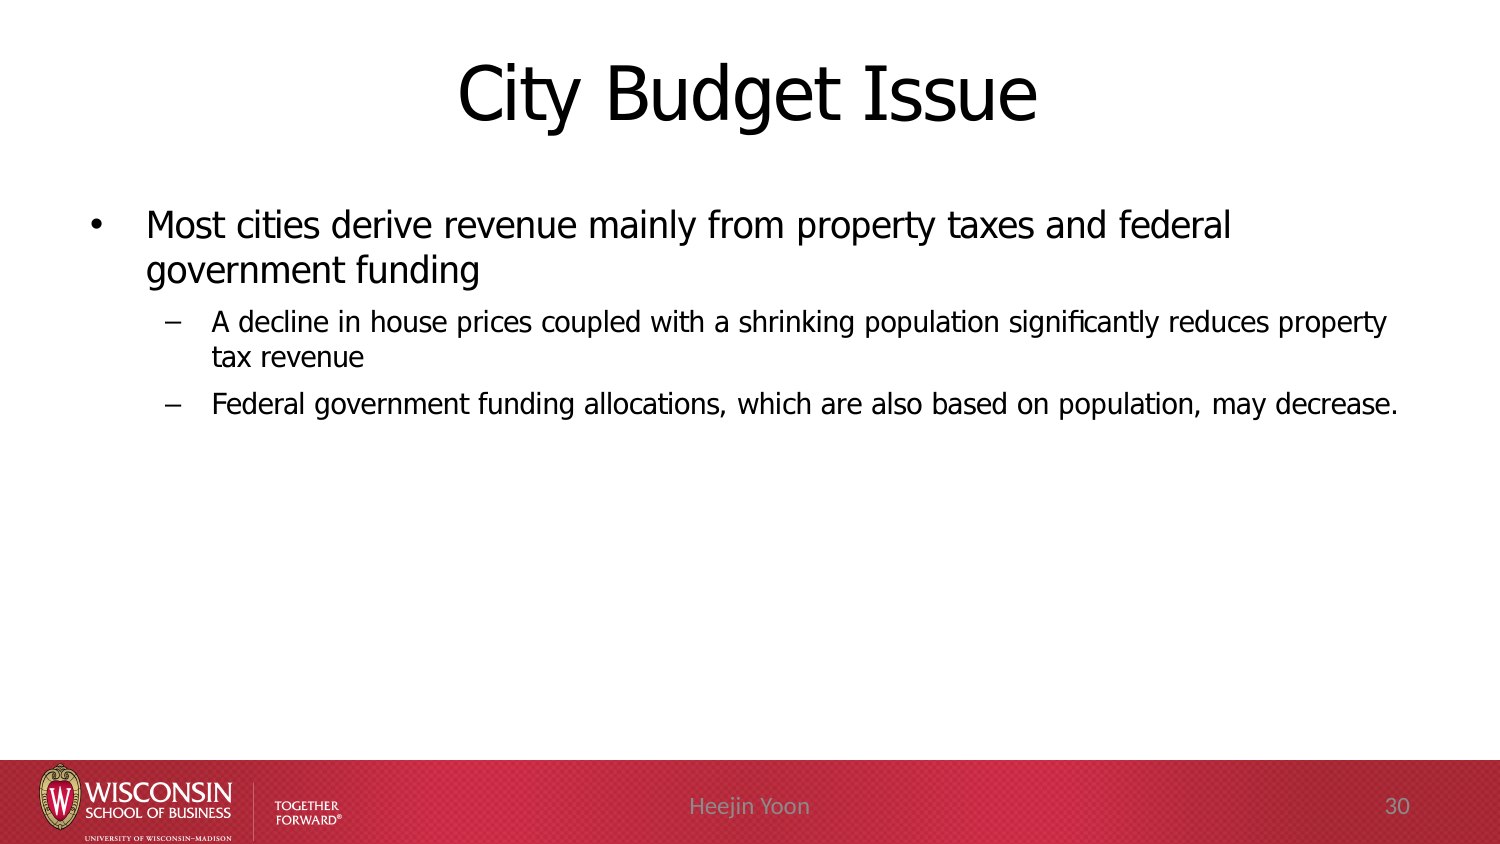

# City Budget Issue
Most cities derive revenue mainly from property taxes and federal government funding
A decline in house prices coupled with a shrinking population significantly reduces property tax revenue
Federal government funding allocations, which are also based on population, may decrease.
With less revenue, cities face challenges in maintaining sufficient wages for police and reinvesting in infrastructure.
Furthermore, to address these financial shortfalls, the city government may need to increase property tax rates.
Heejin Yoon
30